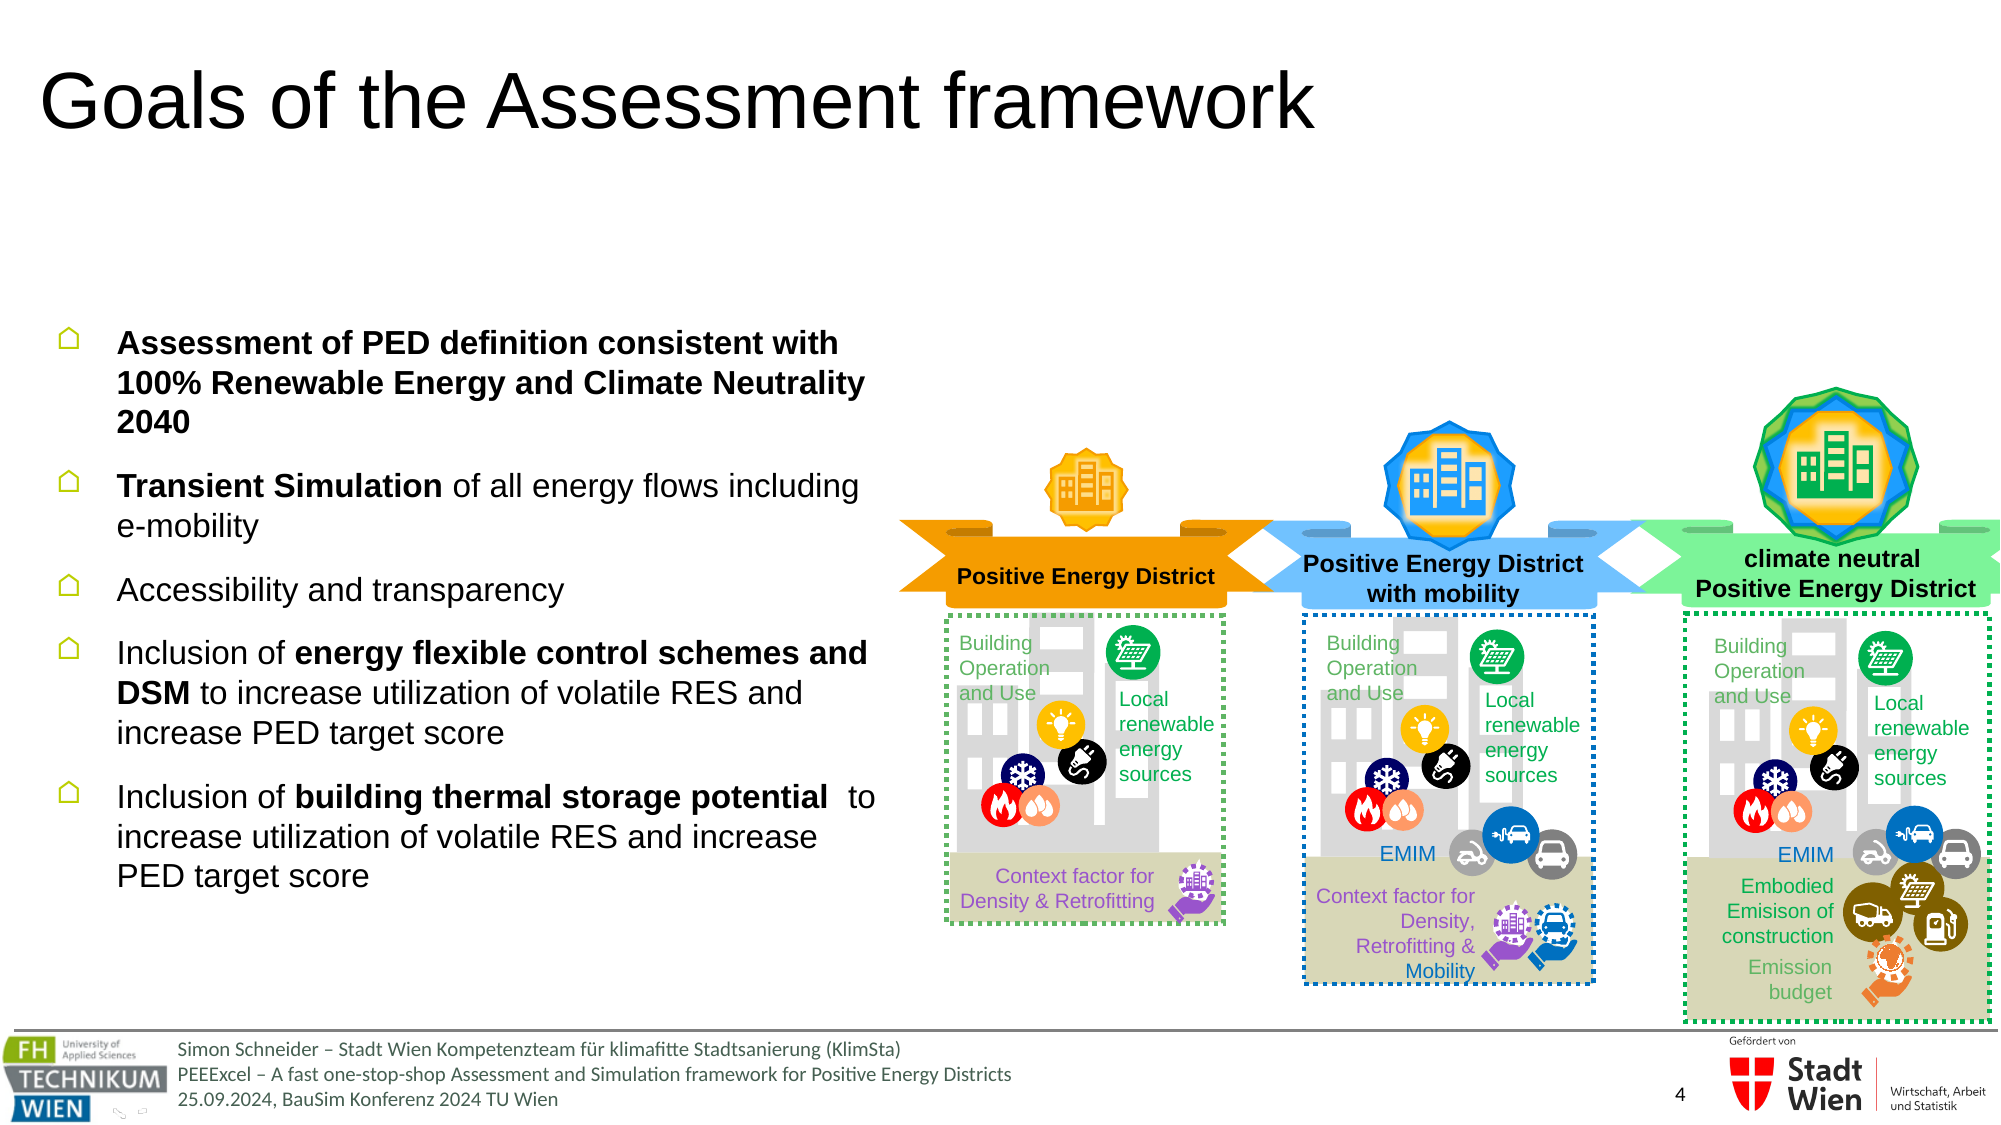

Tz: grafisch typische Ergebnisse darstellen
# Goals of the Assessment framework
Assessment of PED definition consistent with 100% Renewable Energy and Climate Neutrality 2040
Transient Simulation of all energy flows including e-mobility
Accessibility and transparency
Inclusion of energy flexible control schemes and DSM to increase utilization of volatile RES and increase PED target score
Inclusion of building thermal storage potential  to increase utilization of volatile RES and increase PED target score

climate neutral
Positive Energy District

Positive Energy District
with mobility
Positive Energy District

Building
Operation
and Use
Building
Operation
and Use

Building
Operation
and Use

Local renewable energy sources
Local renewable energy sources
Local renewable energy sources

EMIM

EMIM

Context factor for Density & Retrofitting

Embodied Emisison of construction

Context factor for Density, Retrofitting & Mobility

Emission budget

4